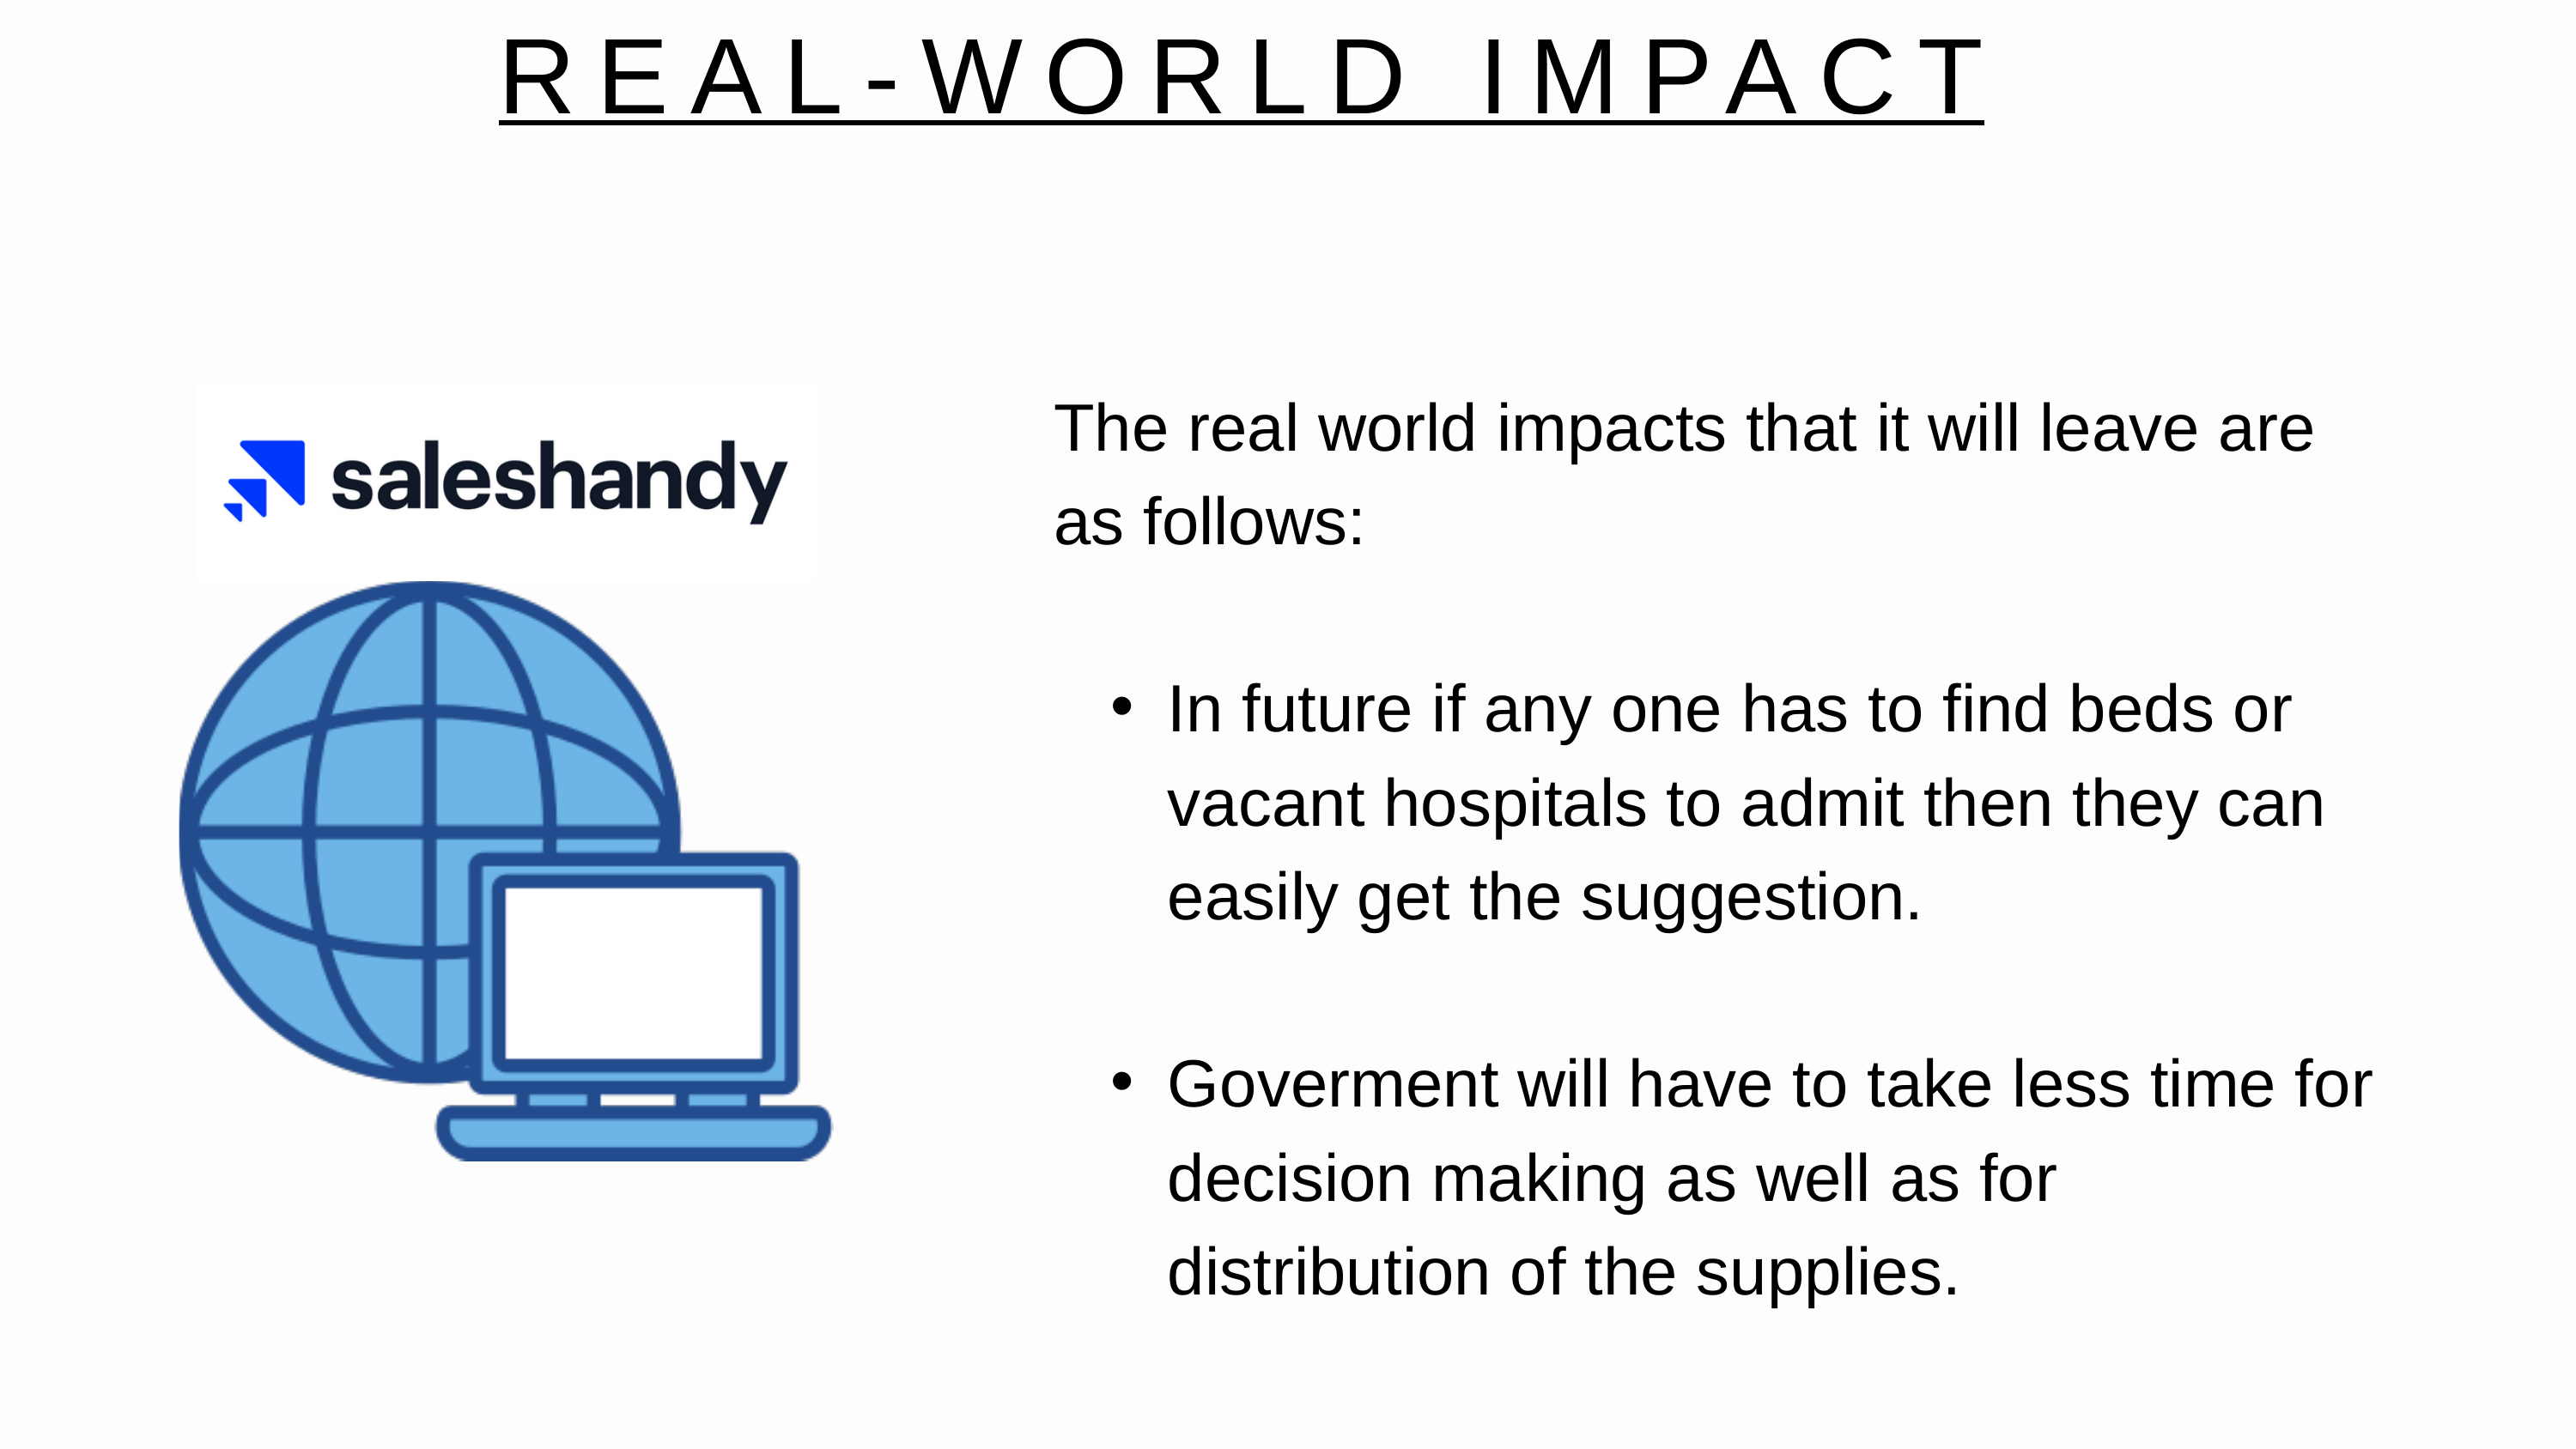

REAL-WORLD IMPACT
The real world impacts that it will leave are as follows:

In future if any one has to find beds or vacant hospitals to admit then they can easily get the suggestion.

Goverment will have to take less time for decision making as well as for distribution of the supplies.